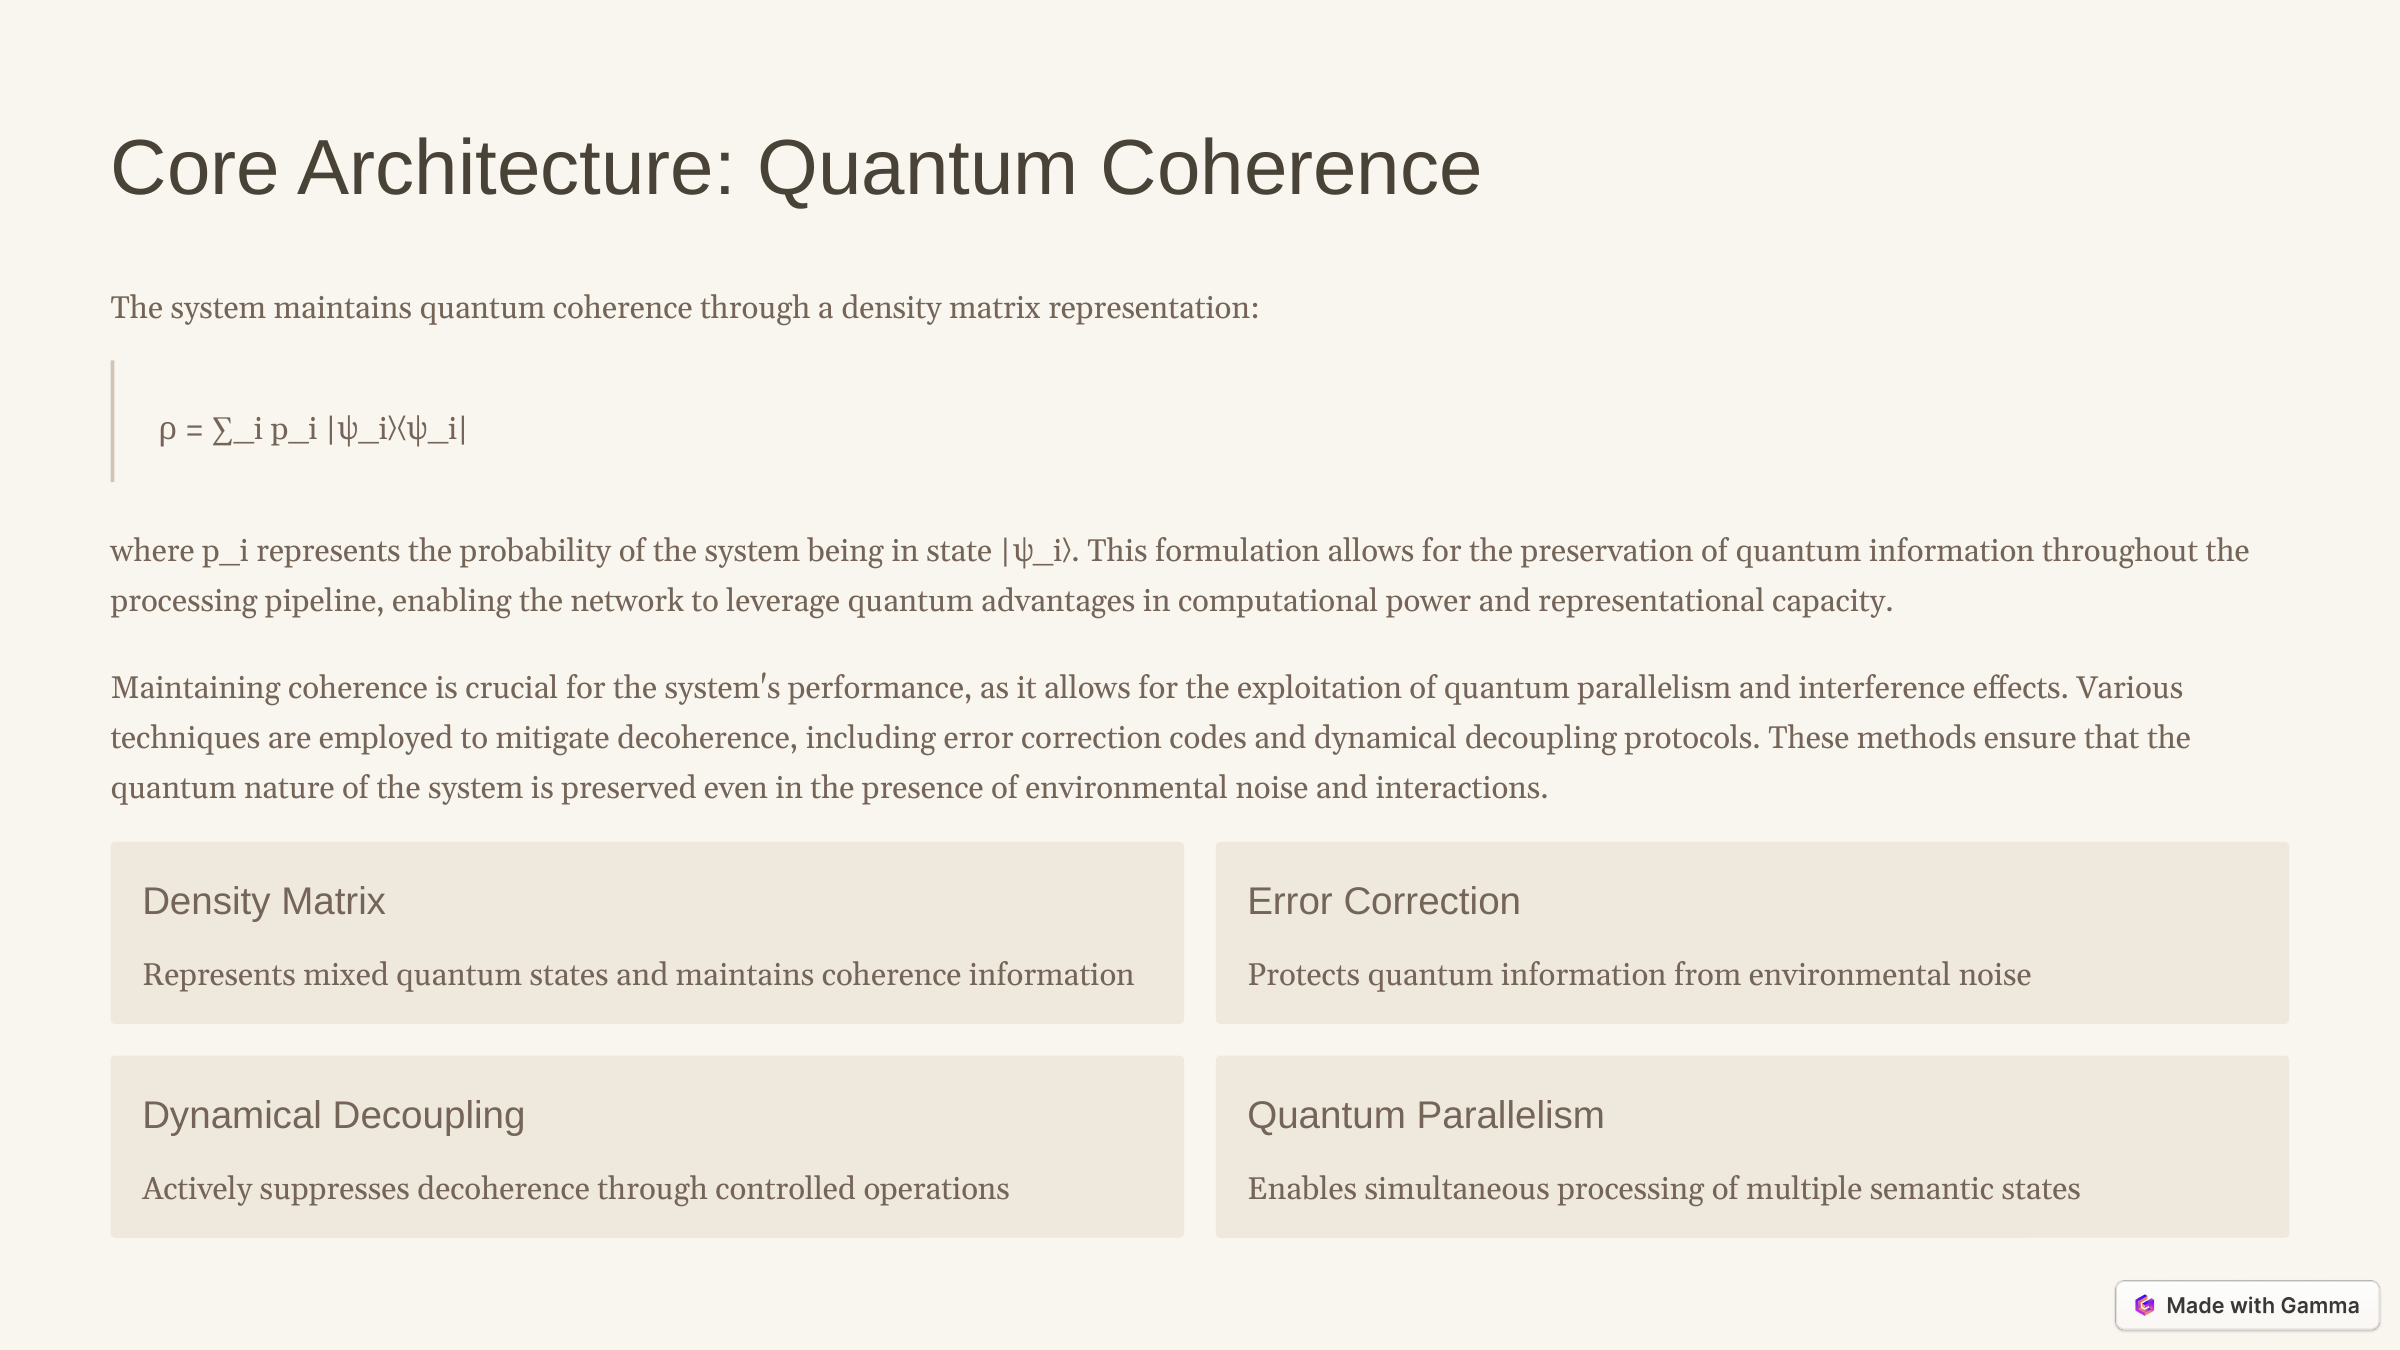

Core Architecture: Quantum Coherence
The system maintains quantum coherence through a density matrix representation:

ρ = ∑_i p_i |ψ_i⟩⟨ψ_i|
where p_i represents the probability of the system being in state |ψ_i⟩. This formulation allows for the preservation of quantum information throughout the processing pipeline, enabling the network to leverage quantum advantages in computational power and representational capacity.
Maintaining coherence is crucial for the system's performance, as it allows for the exploitation of quantum parallelism and interference effects. Various techniques are employed to mitigate decoherence, including error correction codes and dynamical decoupling protocols. These methods ensure that the quantum nature of the system is preserved even in the presence of environmental noise and interactions.

Density Matrix
Error Correction
Represents mixed quantum states and maintains coherence information
Protects quantum information from environmental noise

Dynamical Decoupling
Quantum Parallelism
Actively suppresses decoherence through controlled operations
Enables simultaneous processing of multiple semantic states